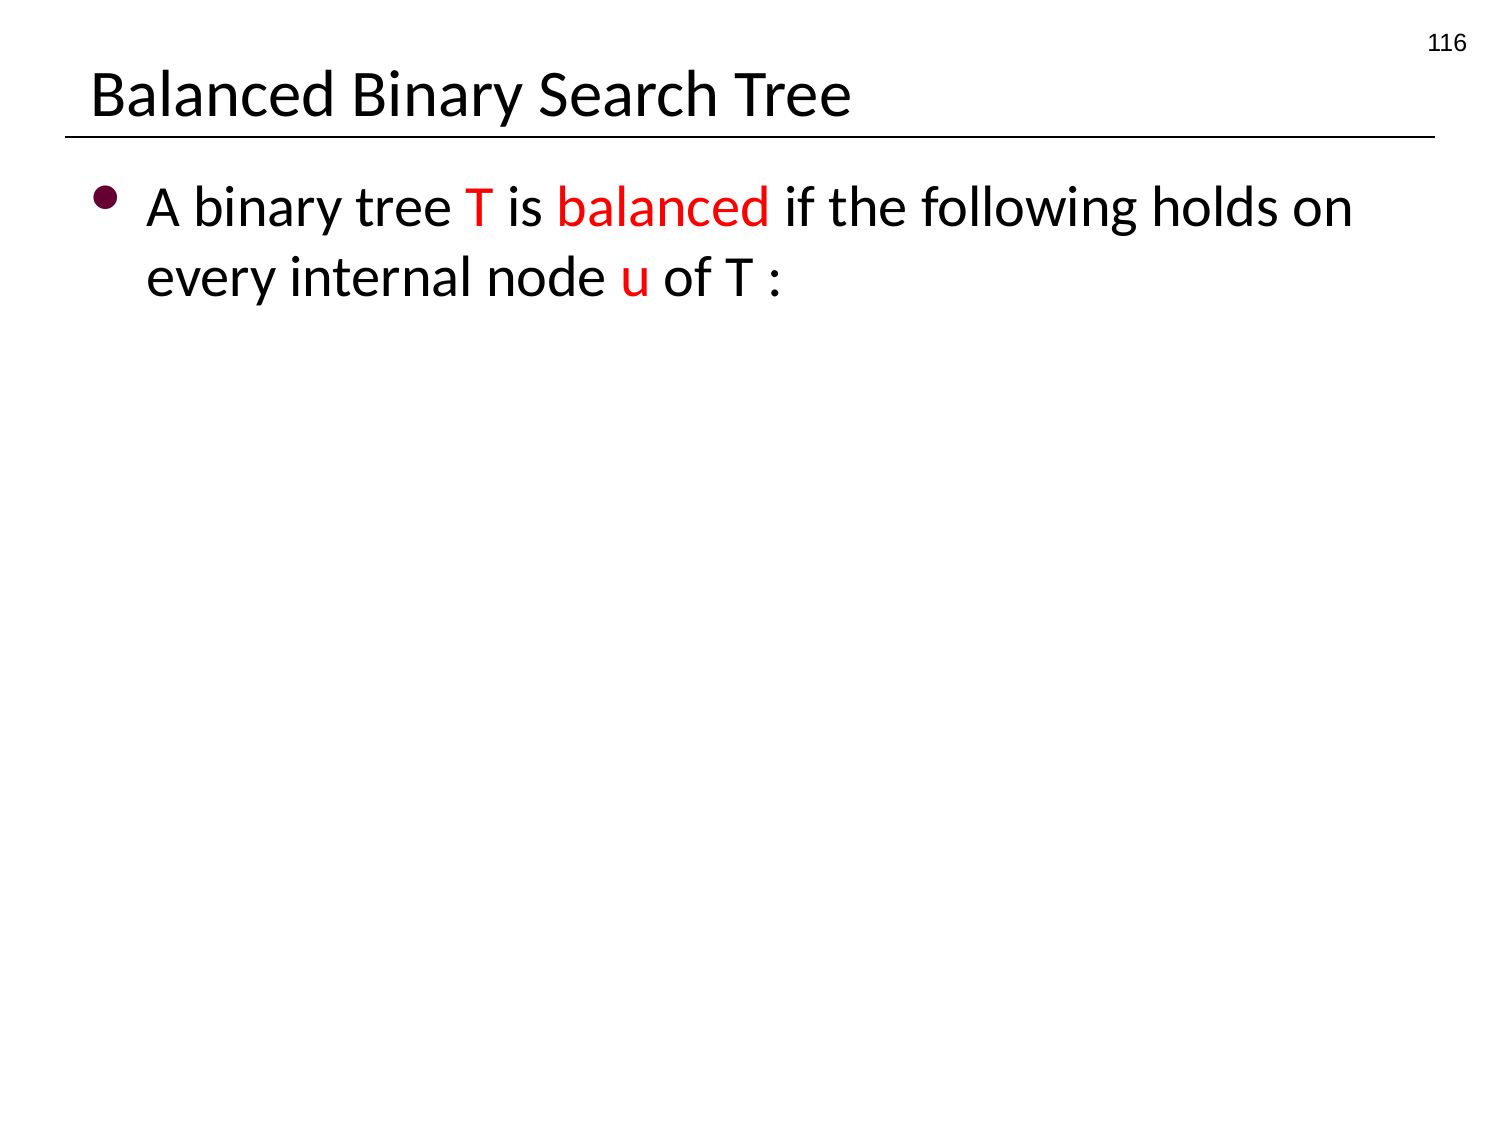

116
# Balanced Binary Search Tree
A binary tree T is balanced if the following holds on every internal node u of T :